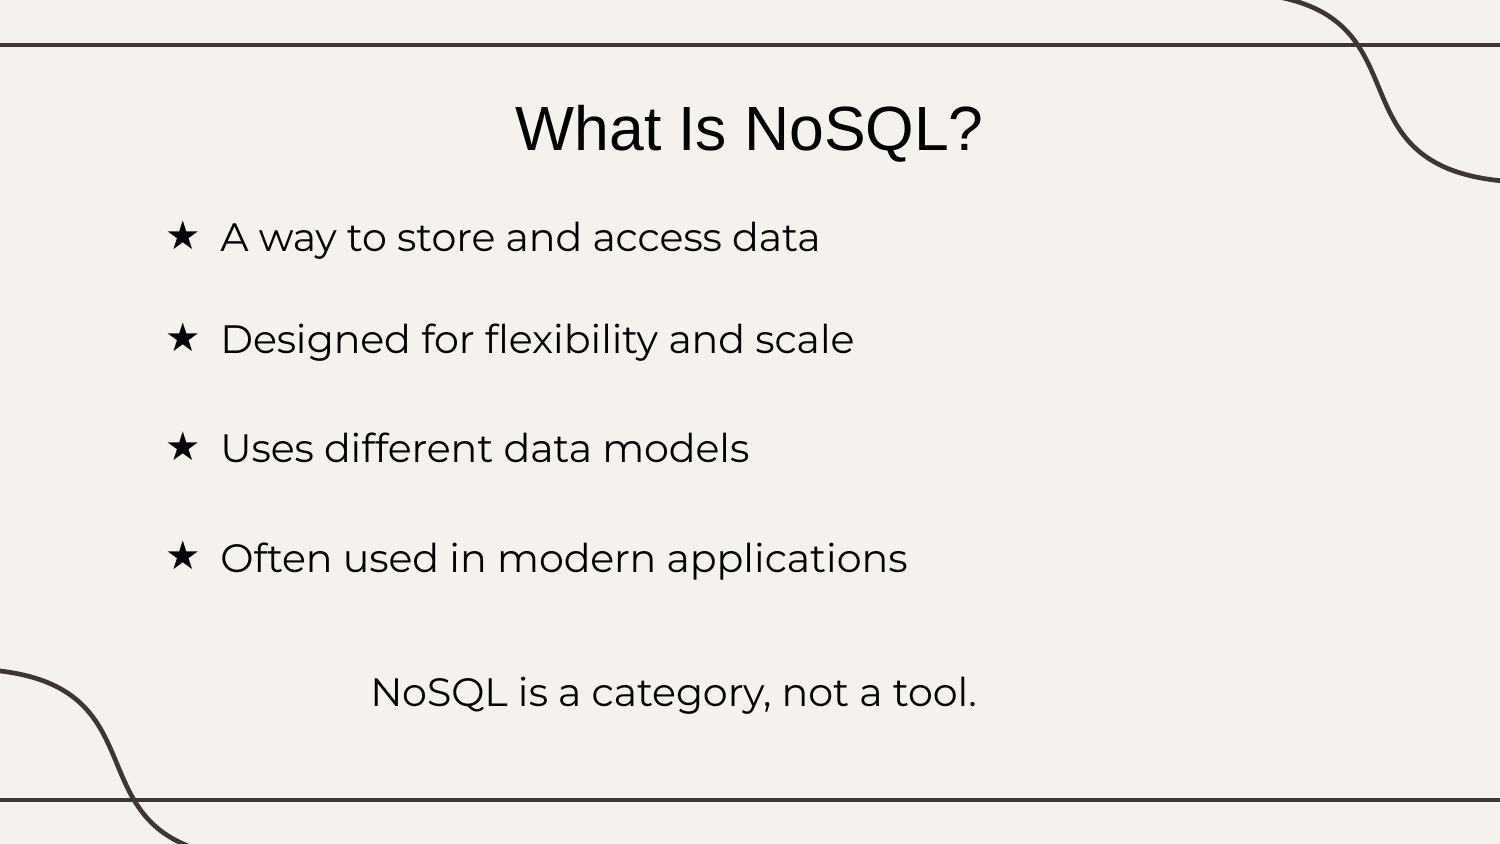

# What Is NoSQL?
A way to store and access data
Designed for flexibility and scale
Uses different data models
Often used in modern applications
NoSQL is a category, not a tool.